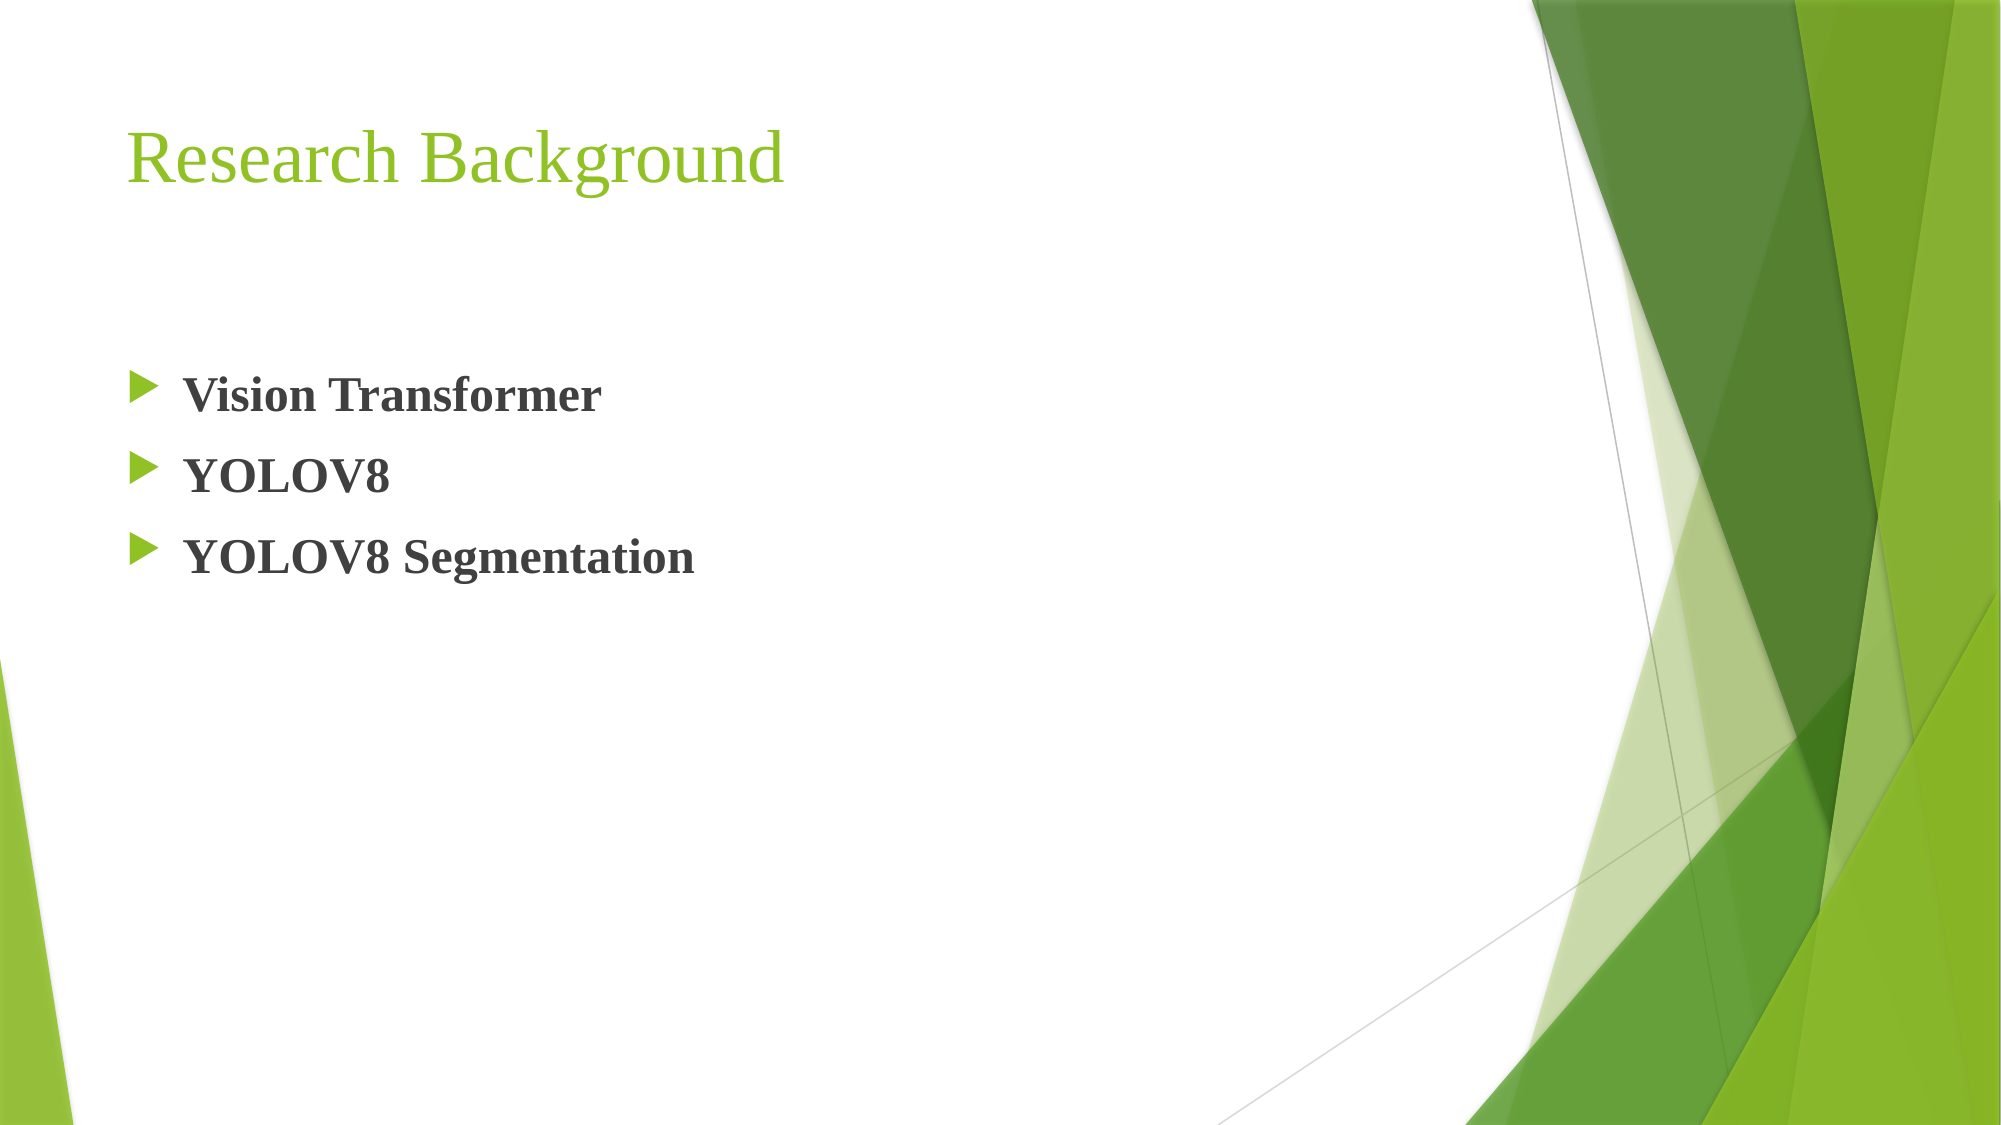

# Research Background
Vision Transformer
YOLOV8
YOLOV8 Segmentation